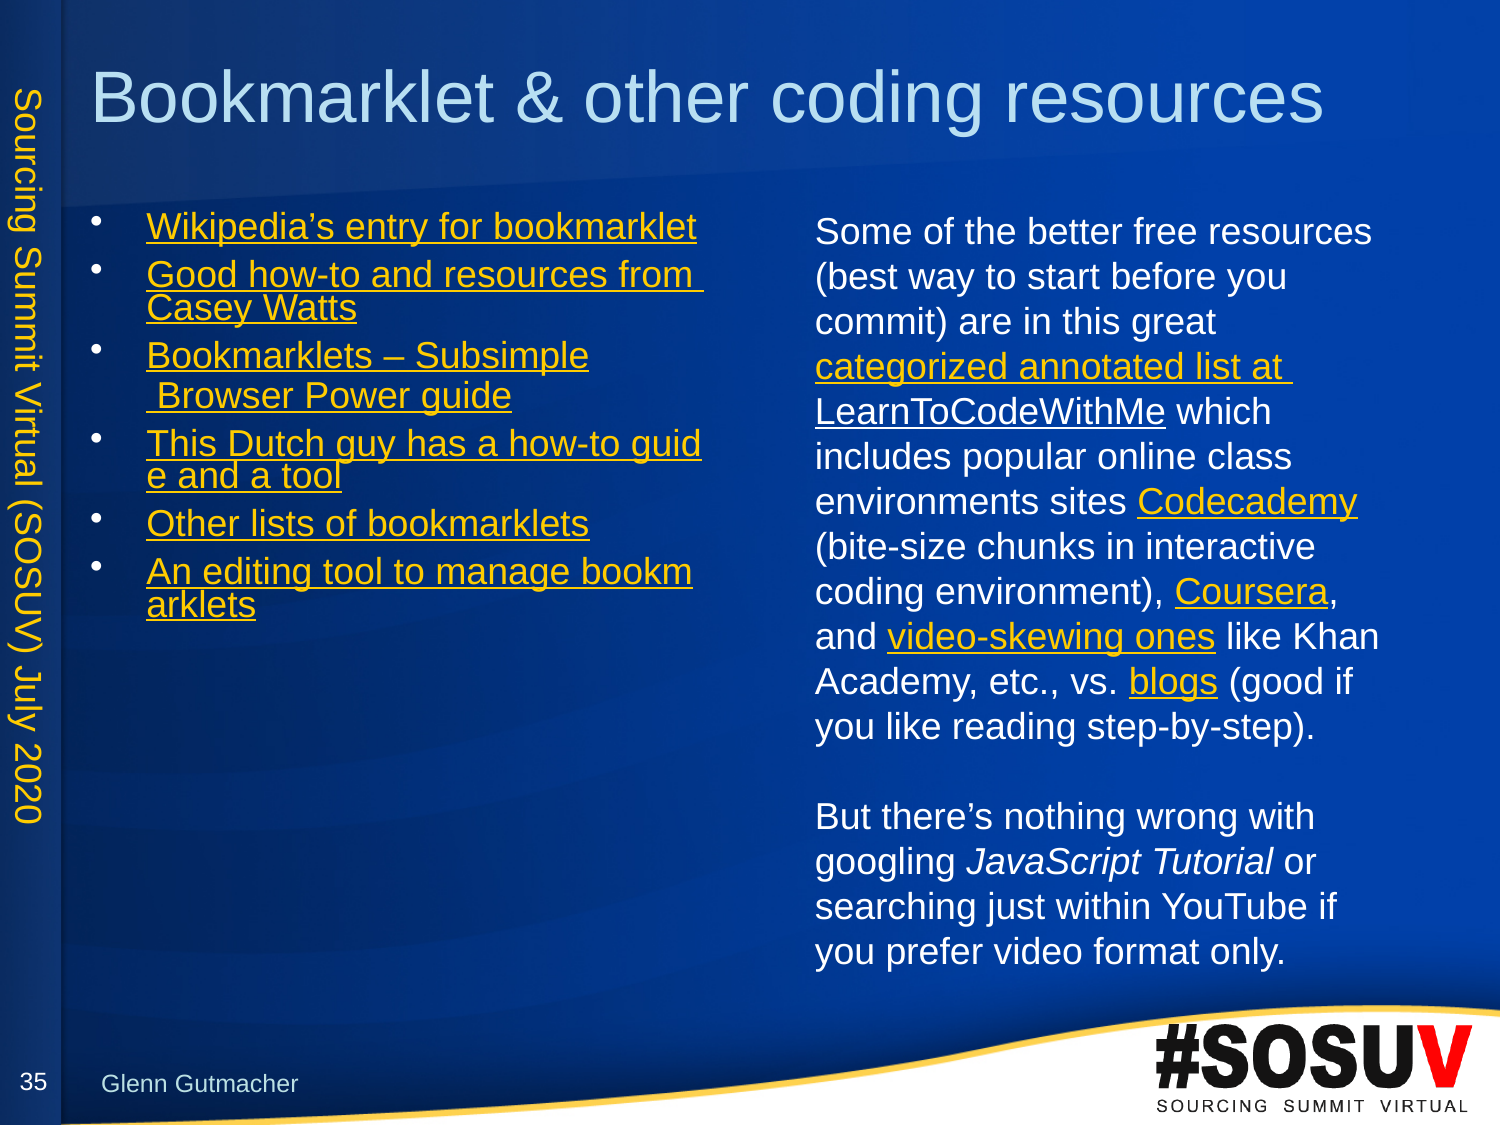

# Bookmarklet & other coding resources
Wikipedia’s entry for bookmarklet
Good how-to and resources from Casey Watts
Bookmarklets – Subsimple Browser Power guide
This Dutch guy has a how-to guide and a tool
Other lists of bookmarklets
An editing tool to manage bookmarklets
Some of the better free resources (best way to start before you commit) are in this great categorized annotated list at LearnToCodeWithMe which includes popular online class environments sites Codecademy (bite-size chunks in interactive coding environment), Coursera, and video-skewing ones like Khan Academy, etc., vs. blogs (good if you like reading step-by-step).

But there’s nothing wrong with googling JavaScript Tutorial or searching just within YouTube if you prefer video format only.
35